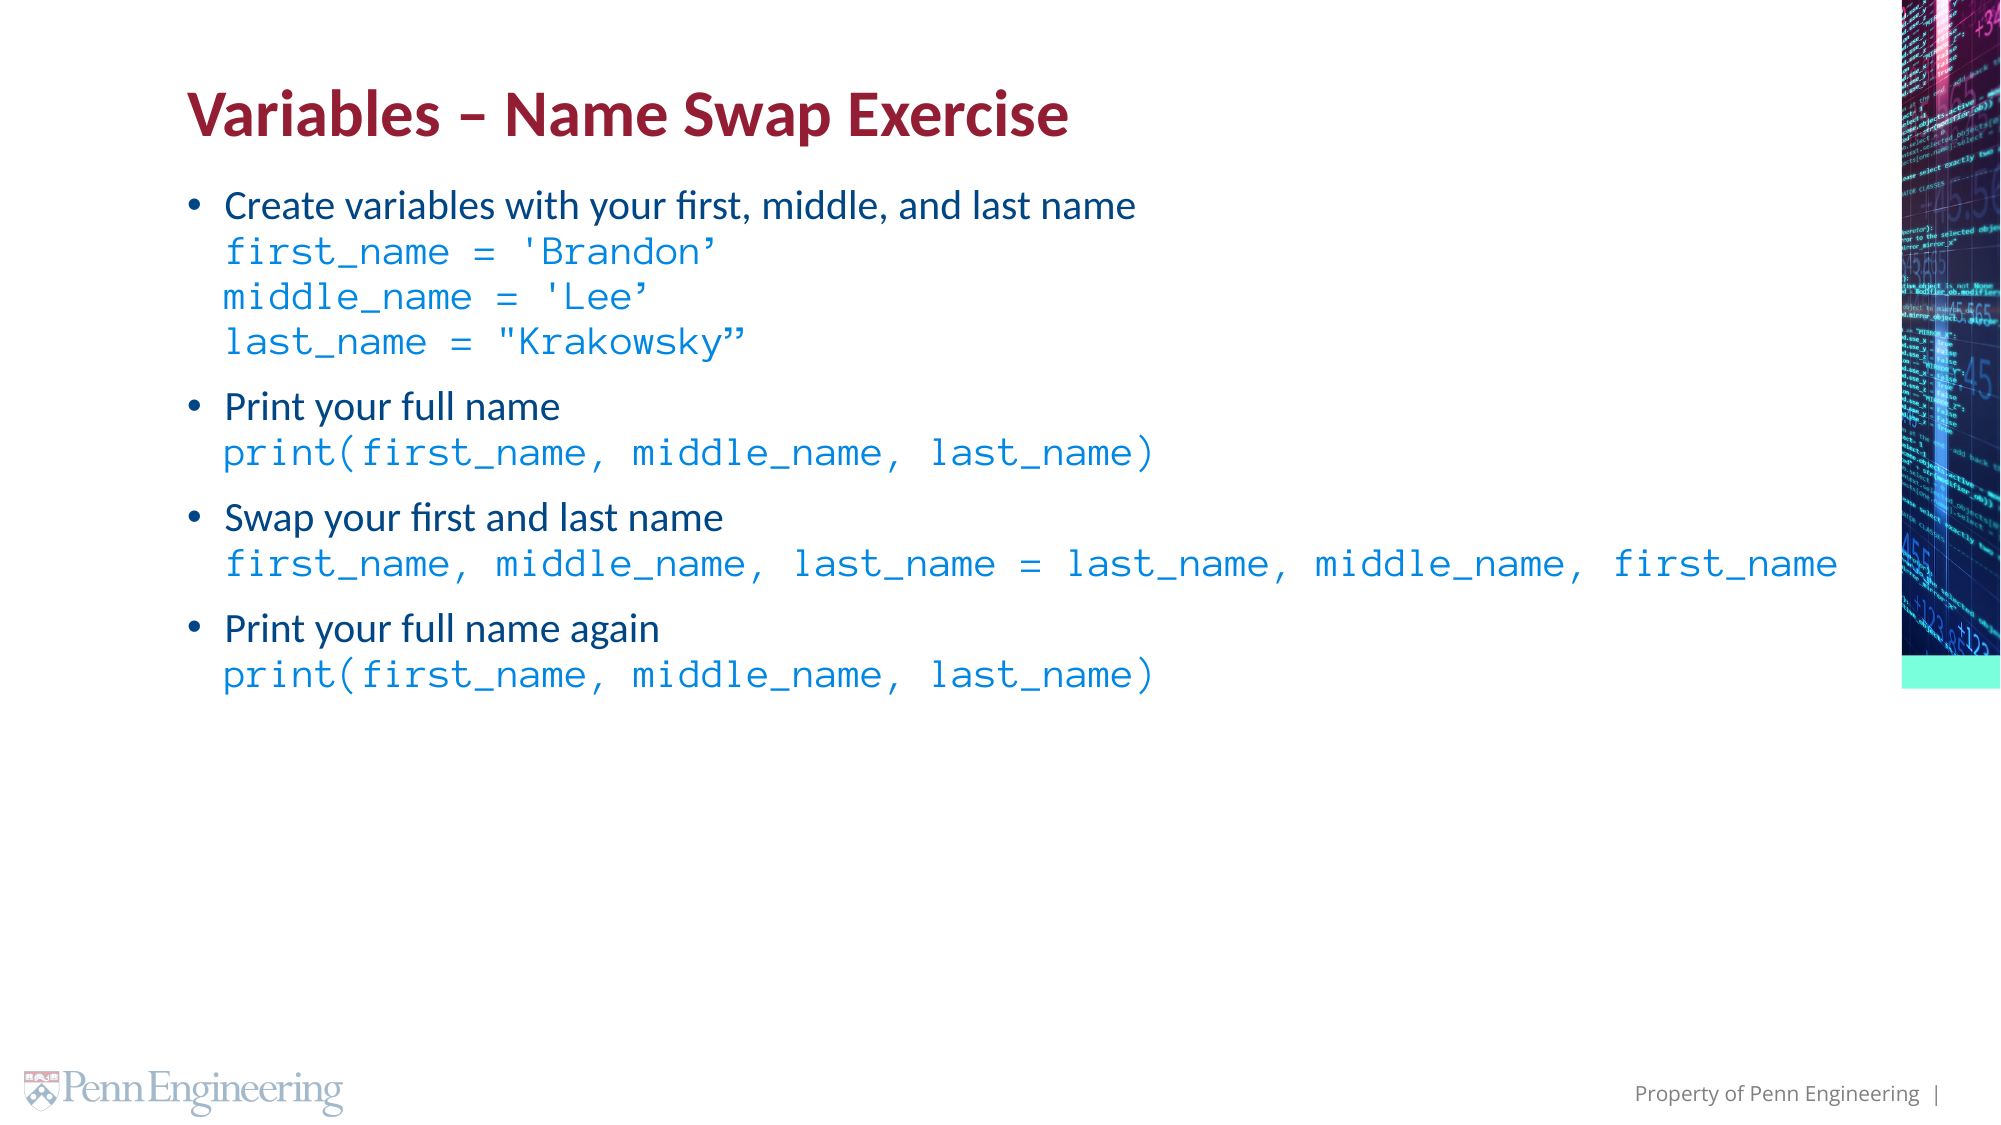

# Variables – Name Swap Exercise
Create variables with your first, middle, and last name
first_name = 'Brandon’
middle_name = 'Lee’
last_name = "Krakowsky”
Print your full name
print(first_name, middle_name, last_name)
Swap your first and last name
first_name, middle_name, last_name = last_name, middle_name, first_name
Print your full name again
print(first_name, middle_name, last_name)